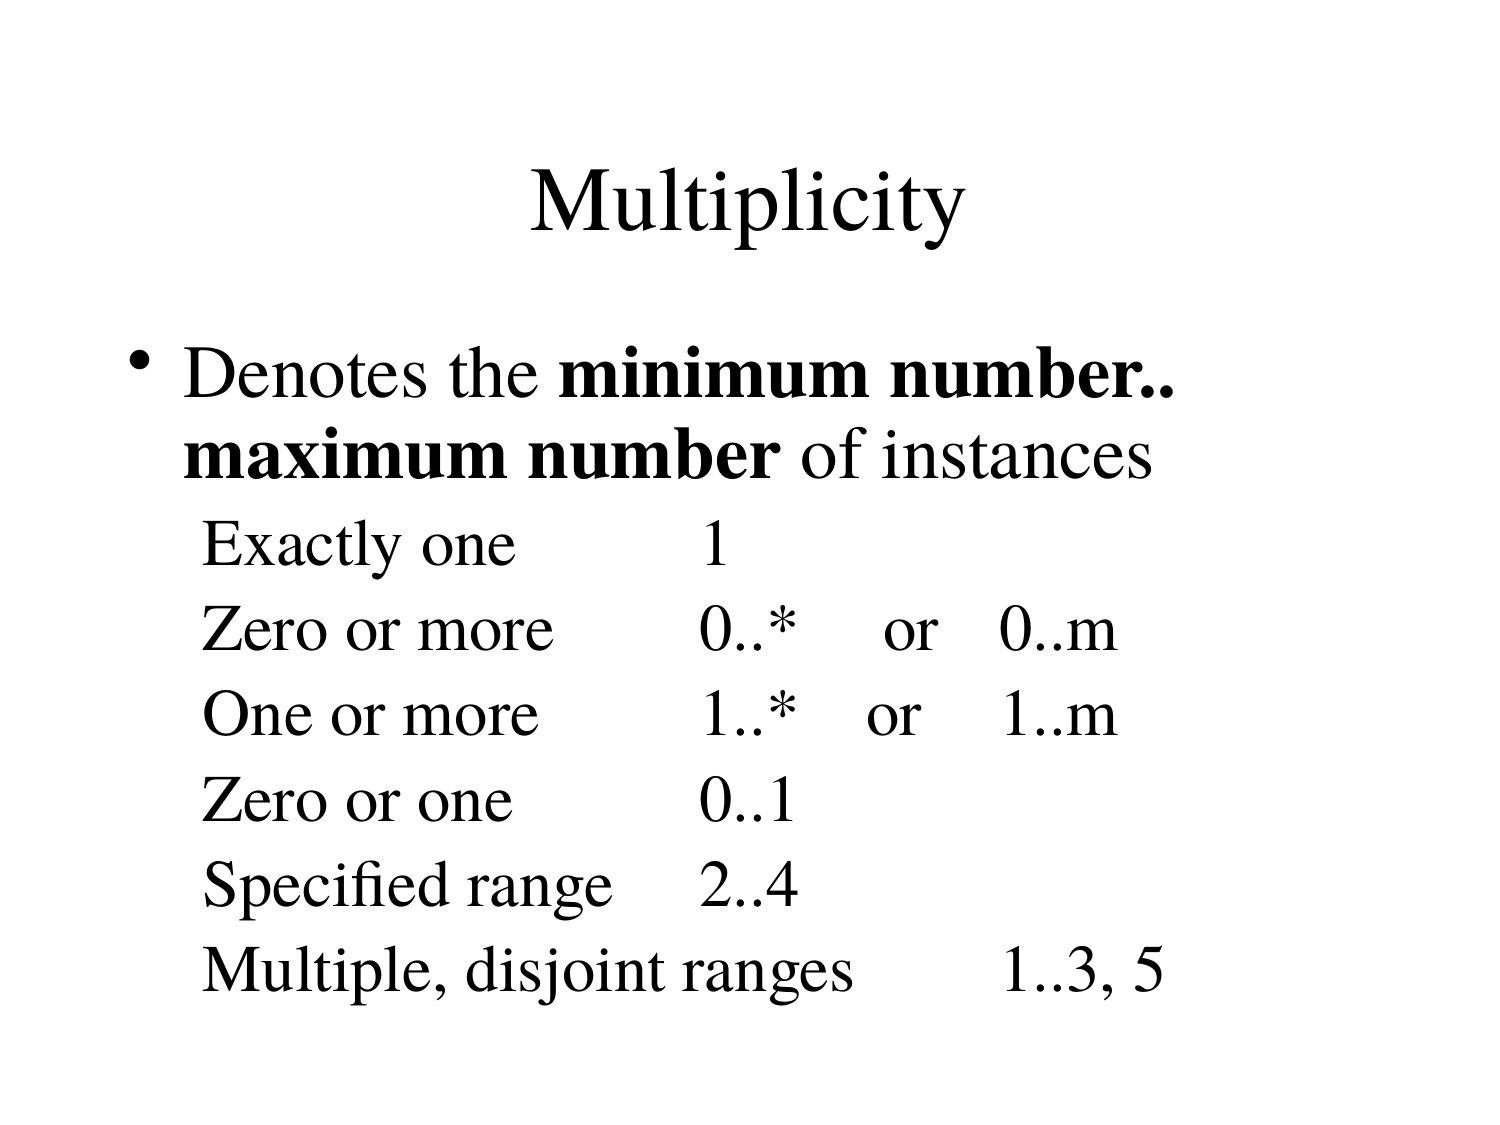

# Multiplicity
Denotes the minimum number.. maximum number of instances
Exactly one		1
Zero or more	0..*     or	0..m
One or more		1..*	 or	1..m
Zero or one		0..1
Specified range	2..4
Multiple, disjoint ranges	1..3, 5